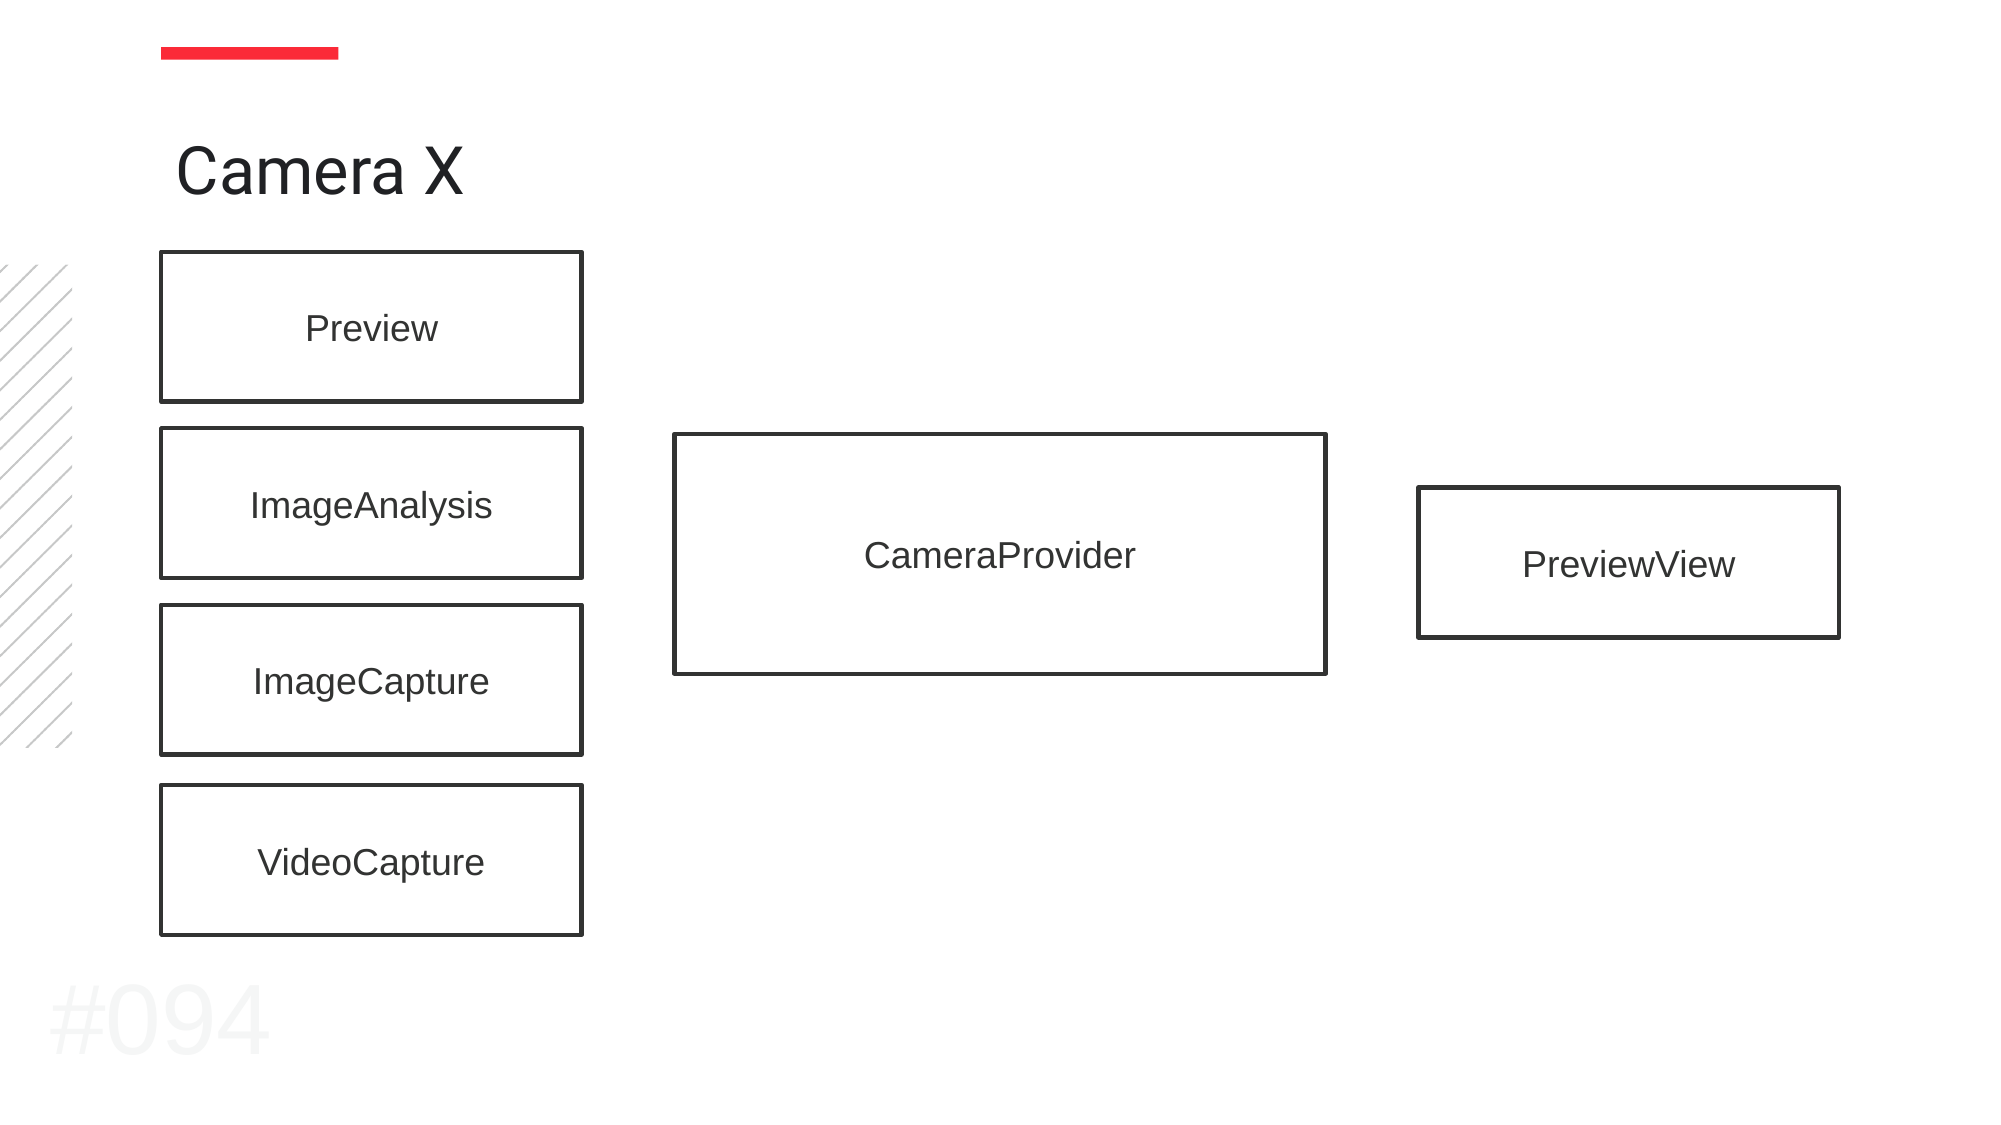

Camera X

Preview

ImageAnalysis

CameraProvider

PreviewView

ImageCapture

VideoCapture

#094